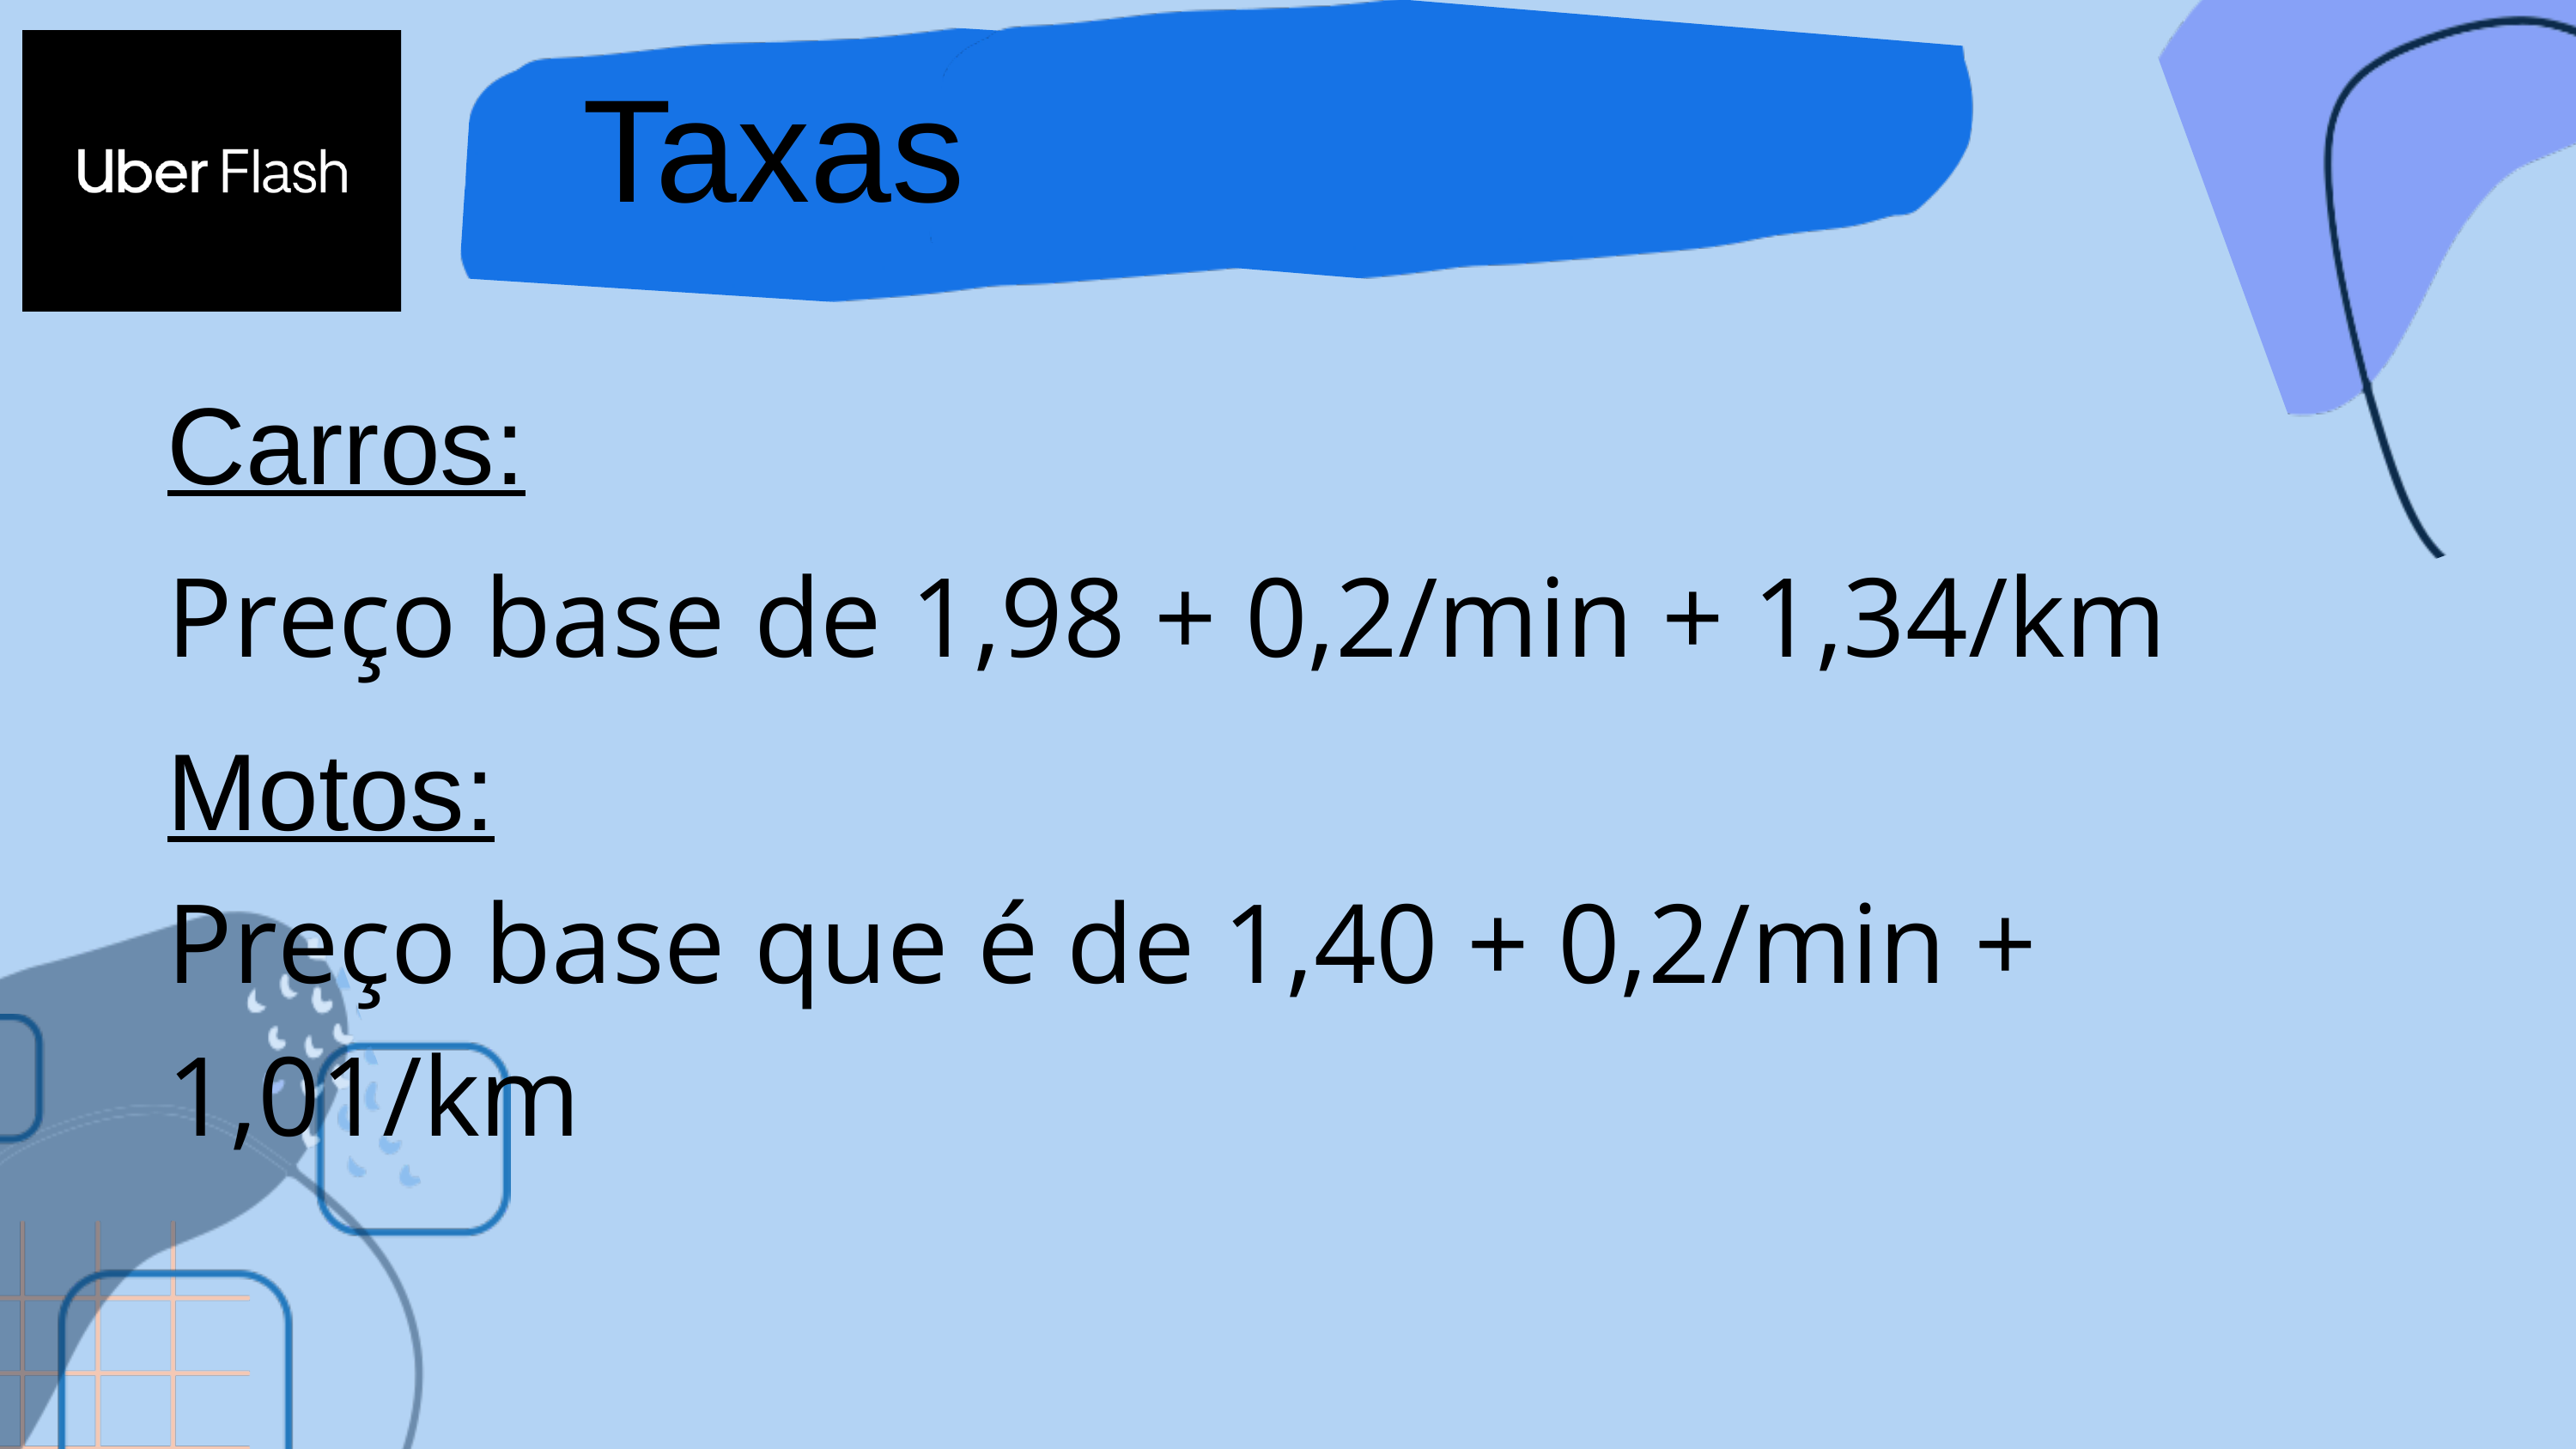

Taxas
Carros:

Preço base de 1,98 + 0,2/min + 1,34/km

Motos:
Preço base que é de 1,40 + 0,2/min + 1,01/km